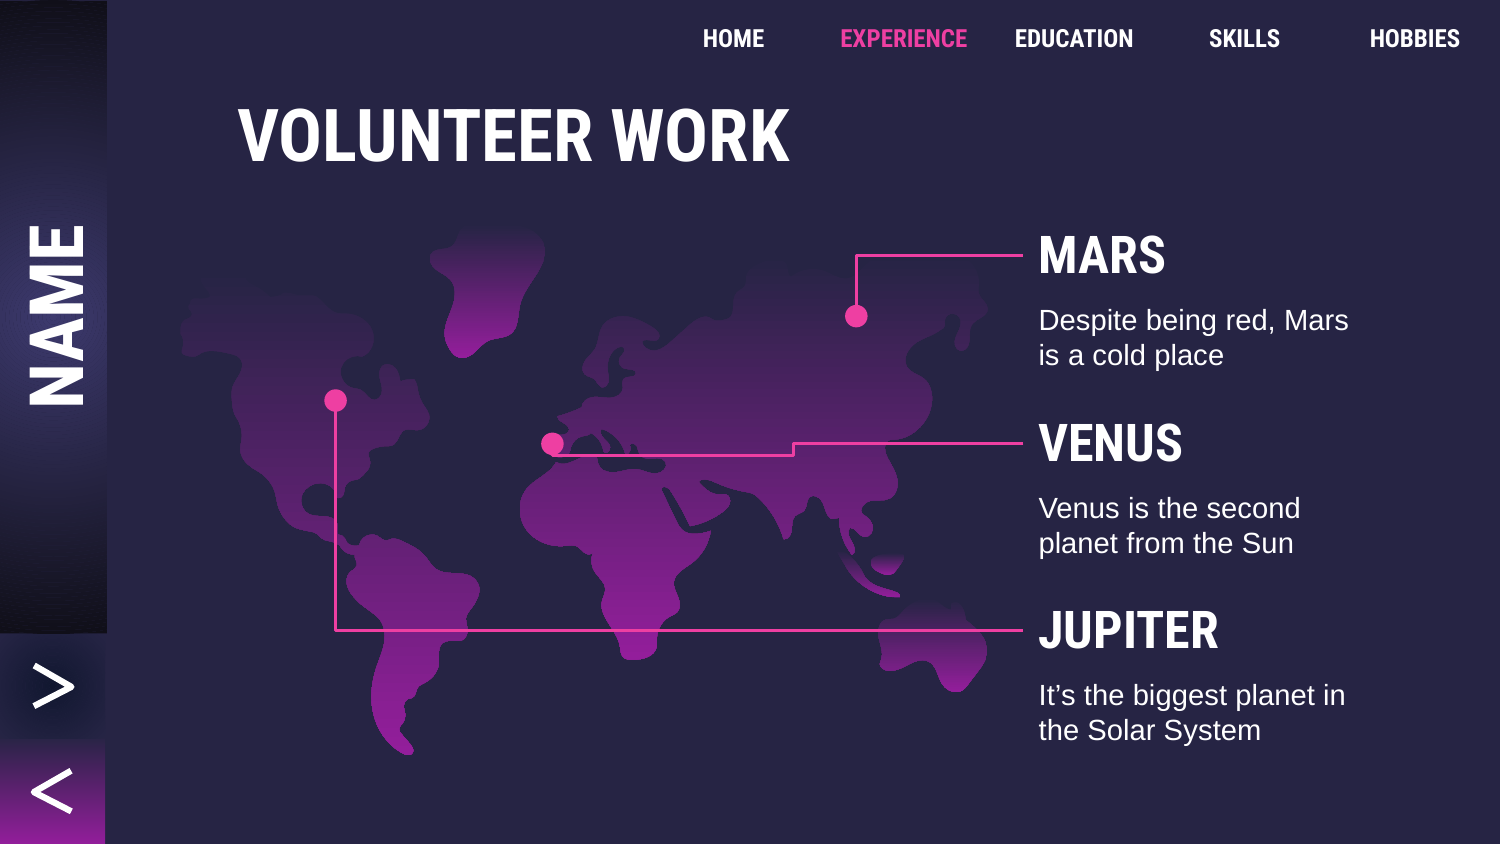

HOME
EXPERIENCE
EDUCATION
SKILLS
HOBBIES
# VOLUNTEER WORK
MARS

NAME
Despite being red, Mars is a cold place

VENUS

Venus is the second planet from the Sun

JUPITER

It’s the biggest planet in the Solar System